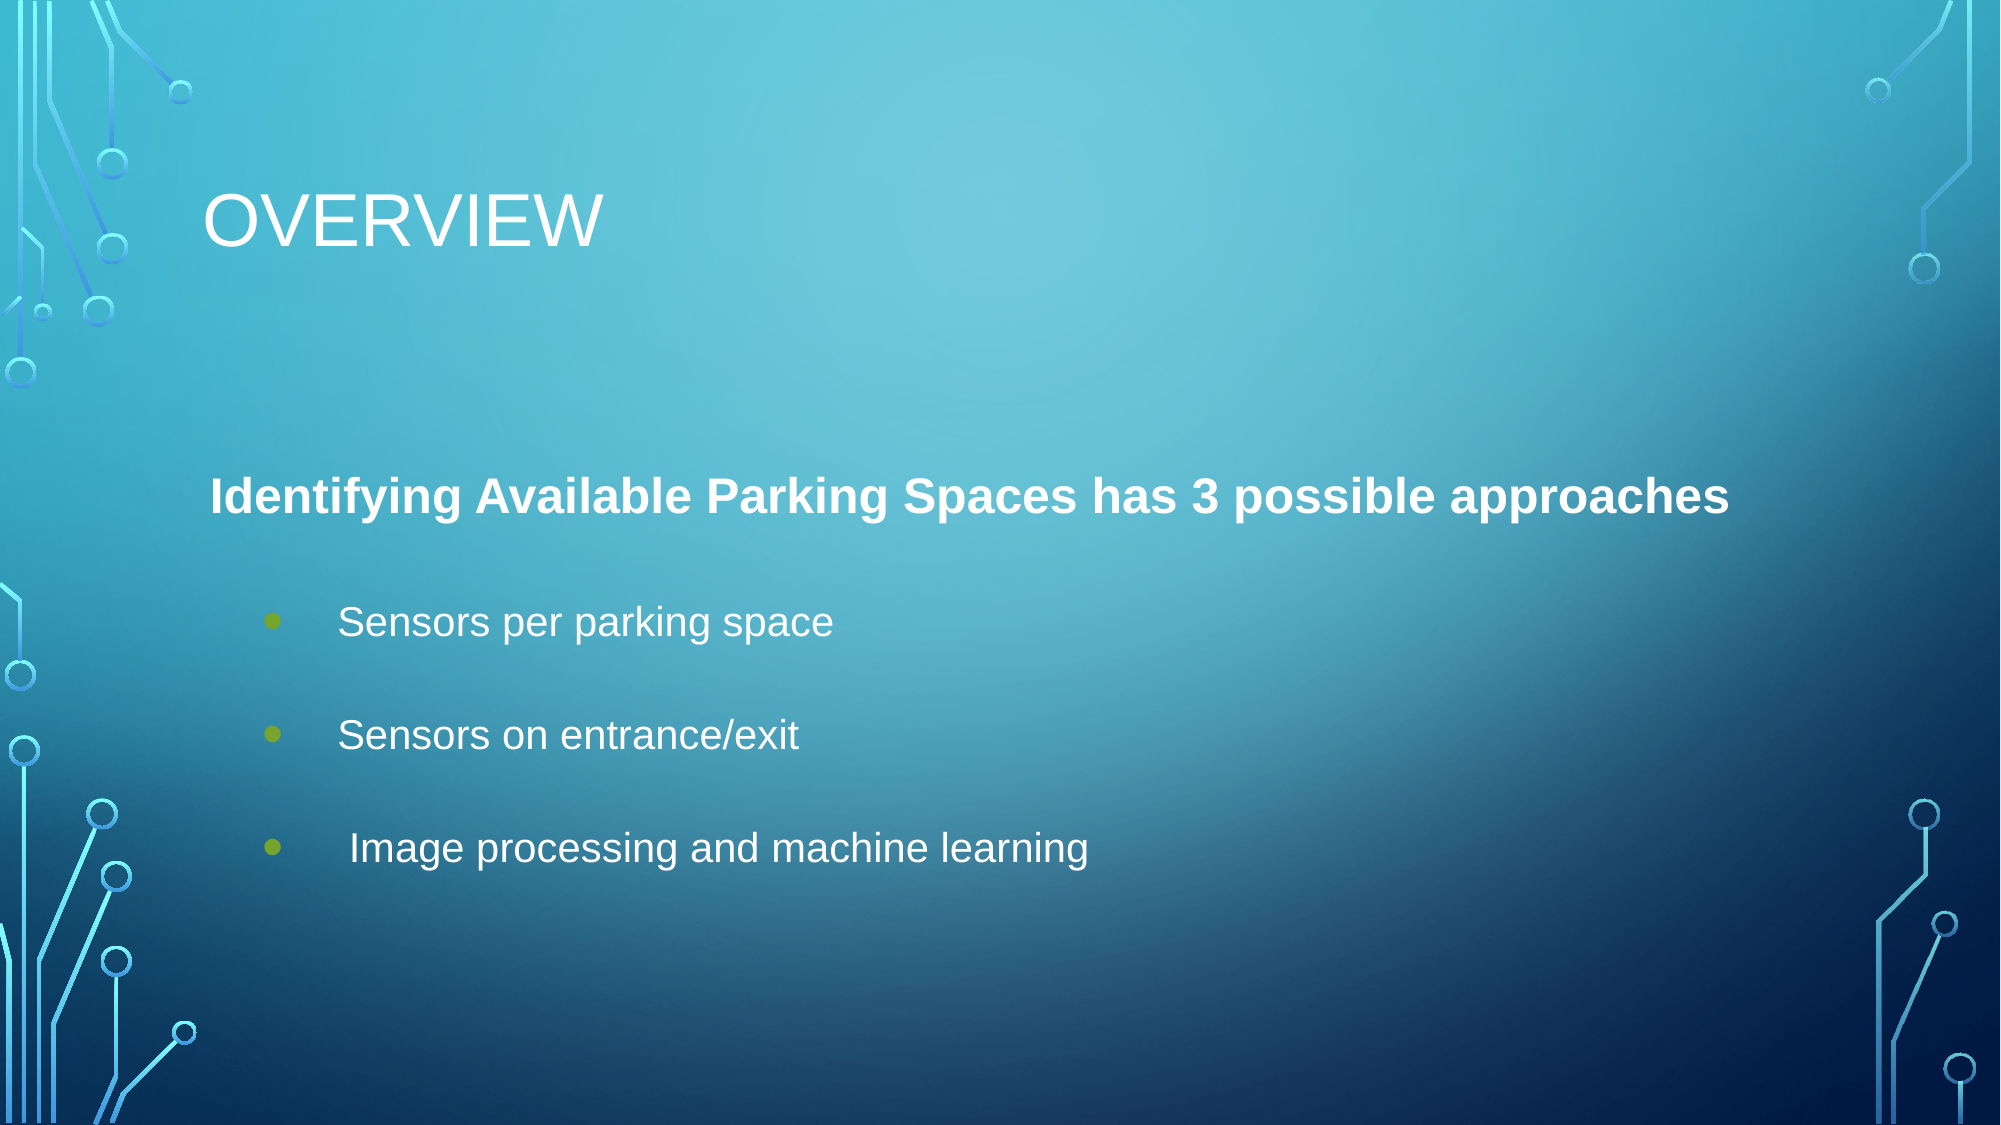

# Overview

Identifying Available Parking Spaces has 3 possible approaches
Sensors per parking space
Sensors on entrance/exit
 Image processing and machine learning